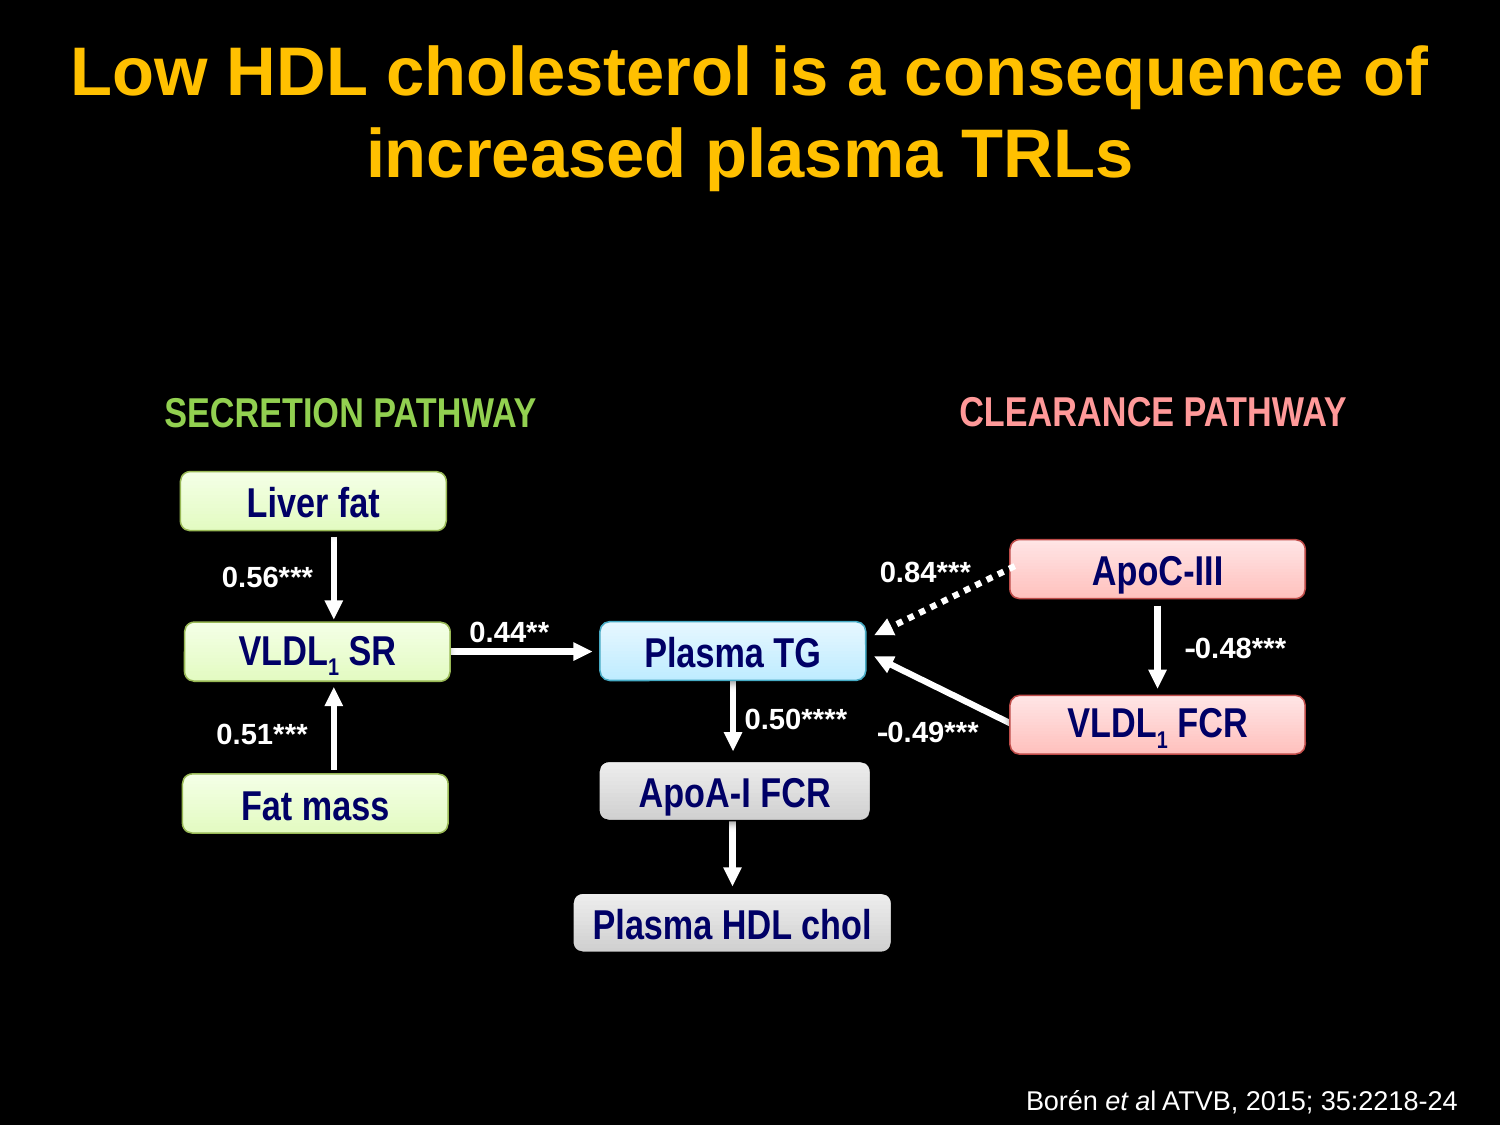

Low HDL cholesterol is a consequence of increased plasma TRLs
Clearance pathway
SECRETION pathway
Liver fat
ApoC-III
0.84***
0.56***
0.44**
Plasma TG
VLDL1 SR
−0.48***
0.50****
VLDL1 FCR
−0.49***
0.51***
ApoA-I FCR
Fat mass
Plasma HDL chol
Borén et al ATVB, 2015; 35:2218-24